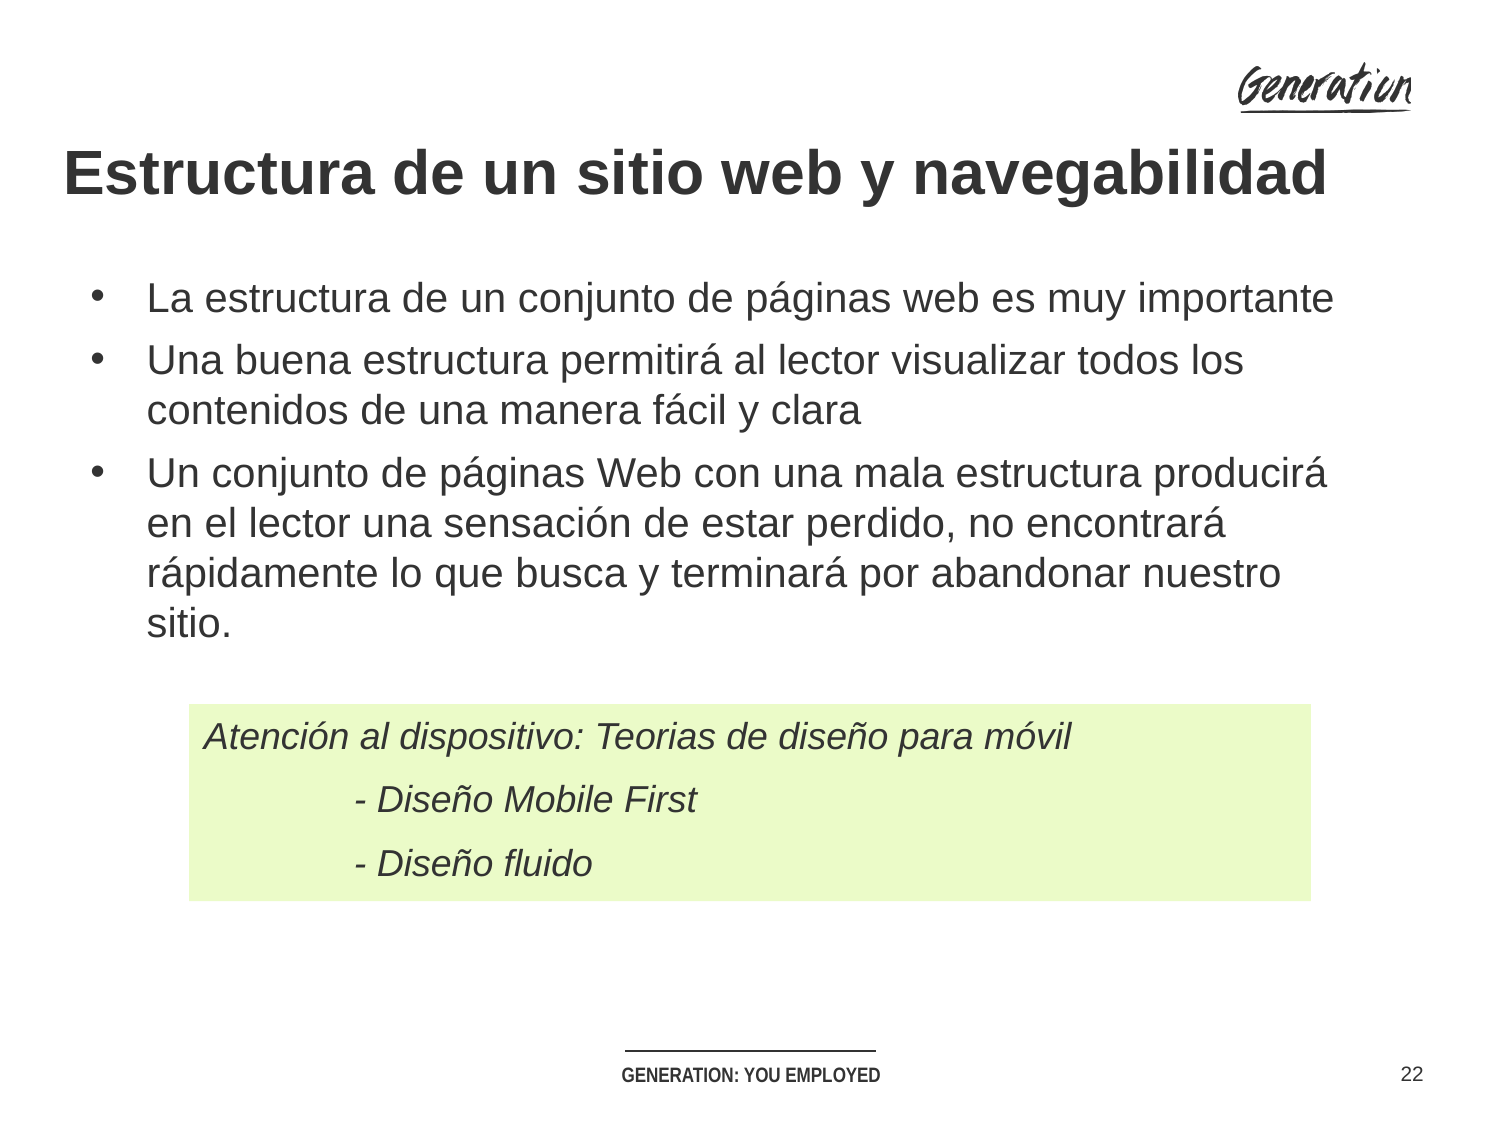

Estructura de un sitio web y navegabilidad
La estructura de un conjunto de páginas web es muy importante
Una buena estructura permitirá al lector visualizar todos los contenidos de una manera fácil y clara
Un conjunto de páginas Web con una mala estructura producirá en el lector una sensación de estar perdido, no encontrará rápidamente lo que busca y terminará por abandonar nuestro sitio.
Atención al dispositivo: Teorias de diseño para móvil
	- Diseño Mobile First
	- Diseño fluido